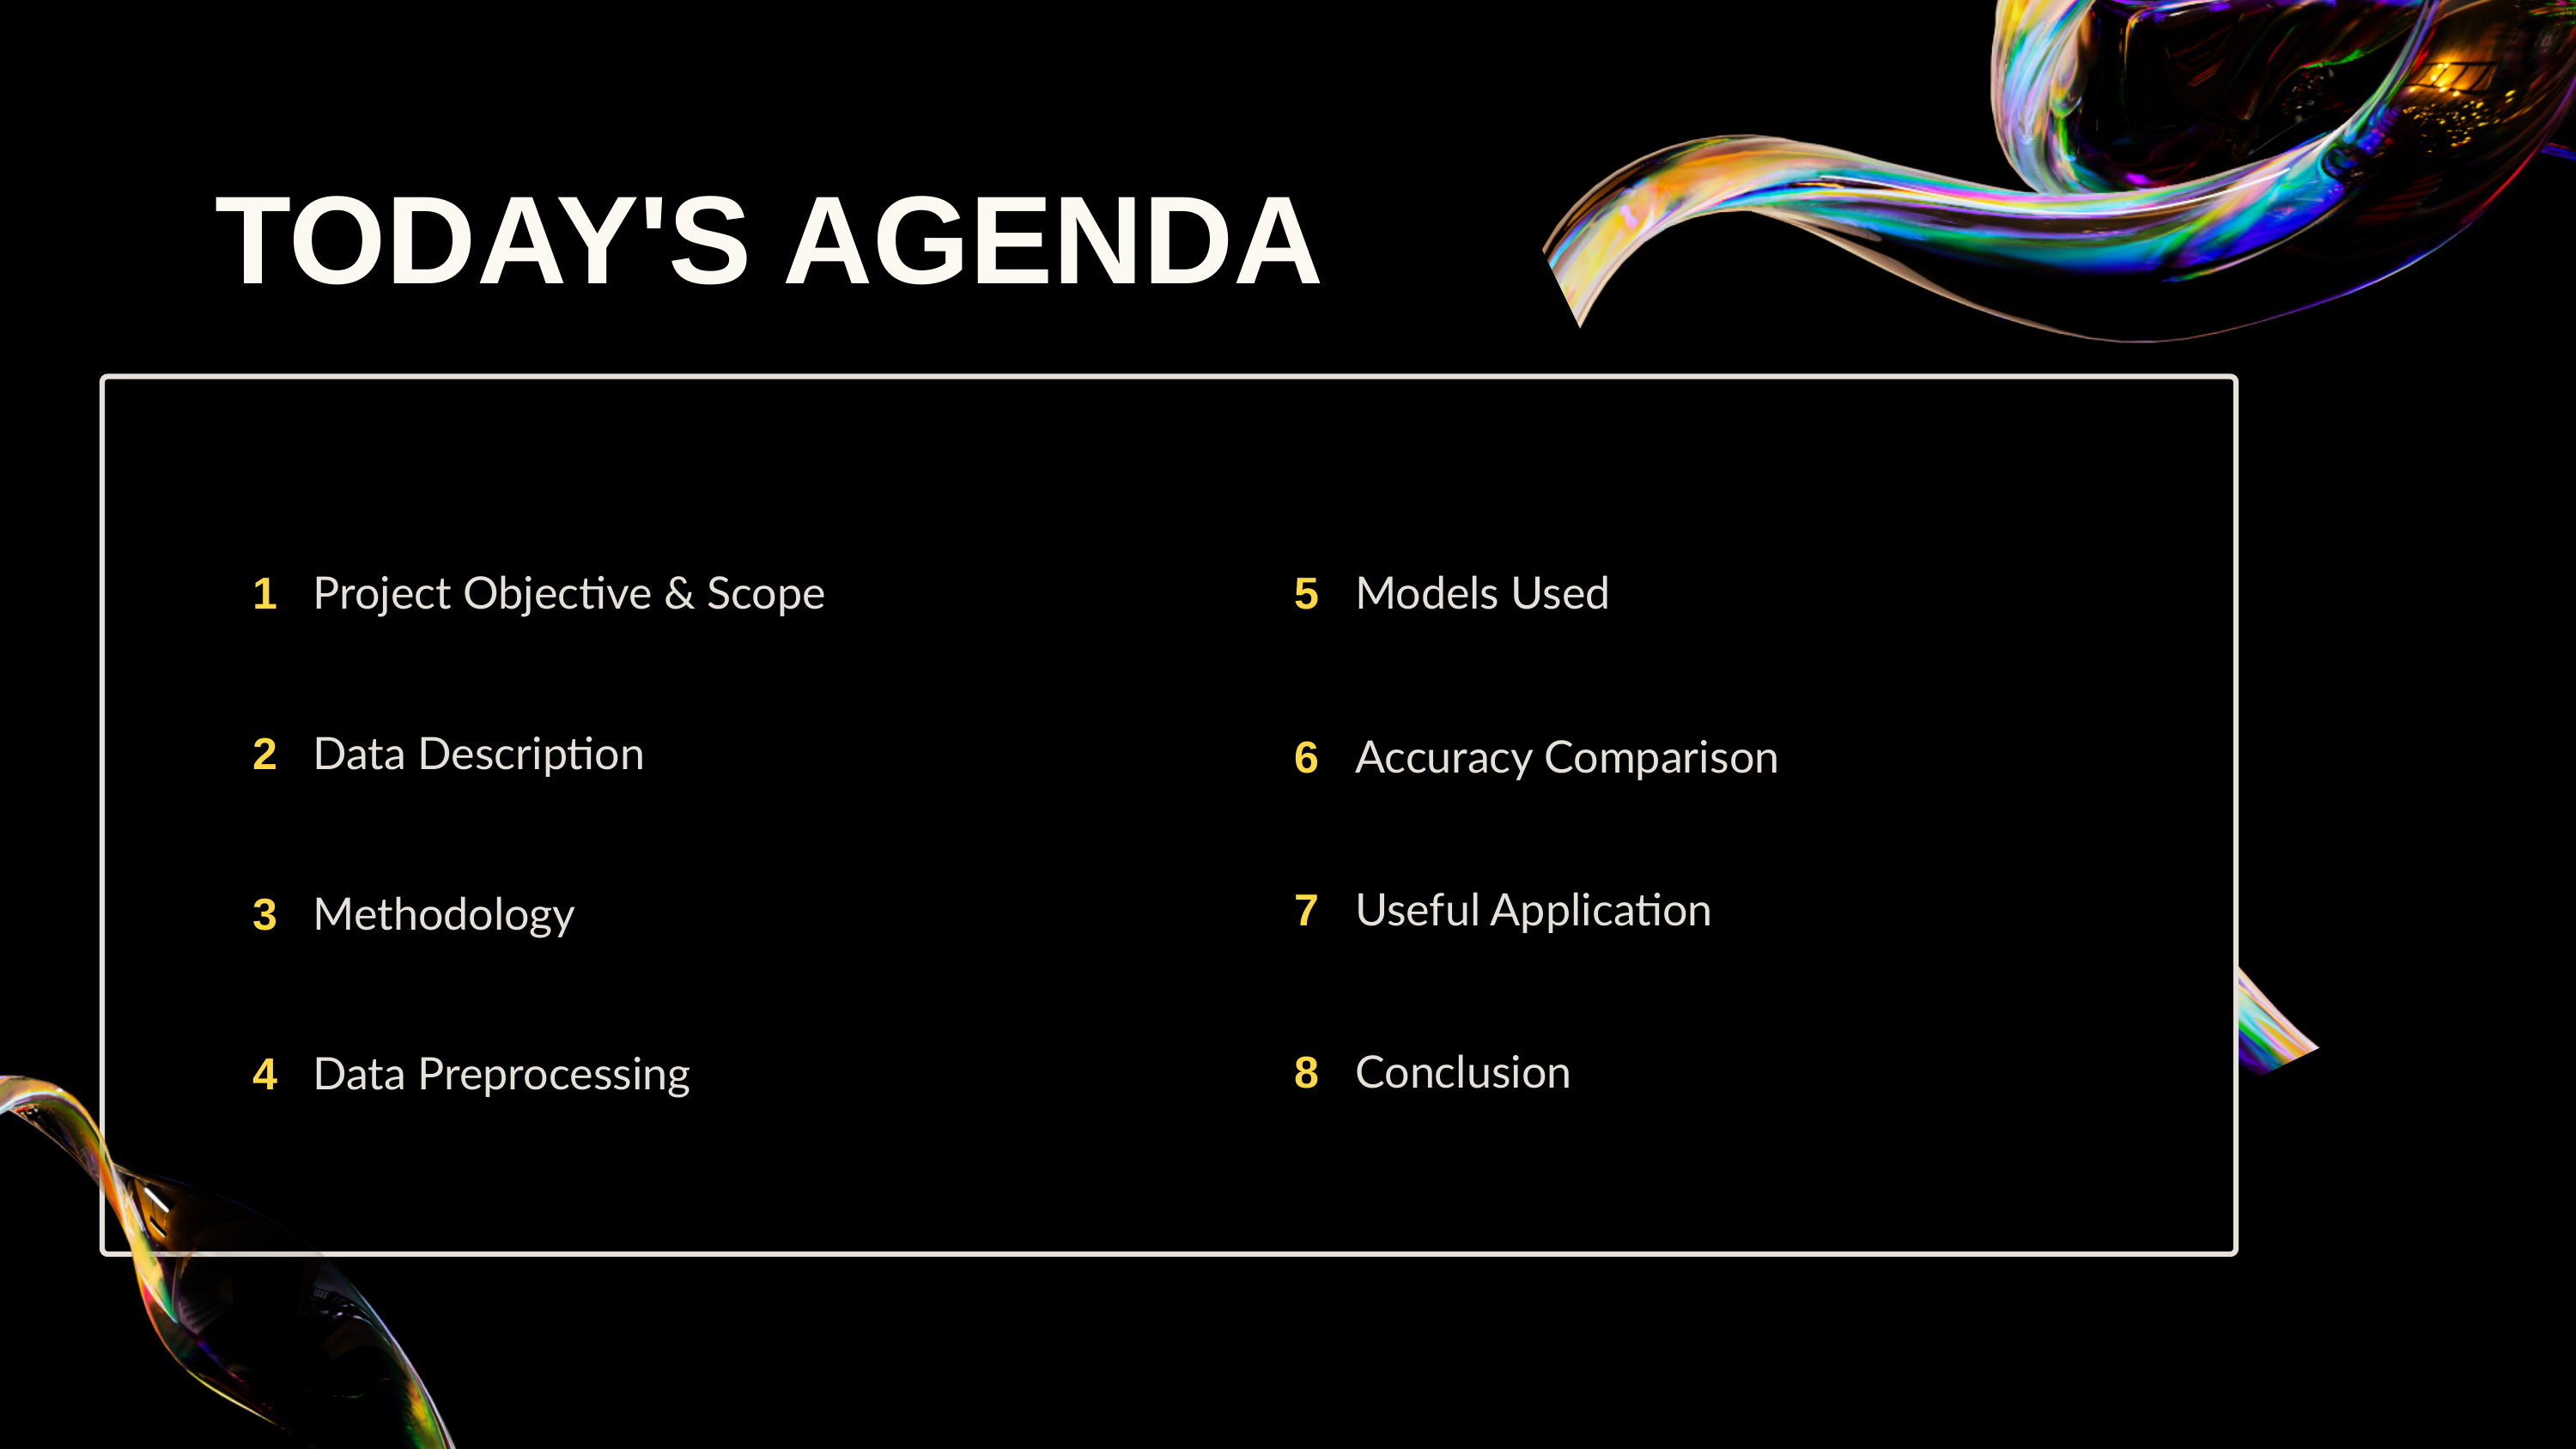

TODAY'S AGENDA

1
Project Objective & Scope
5
Models Used
2
Data Description
6
Accuracy Comparison
7
Useful Application
3
Methodology
8
Conclusion
4
Data Preprocessing